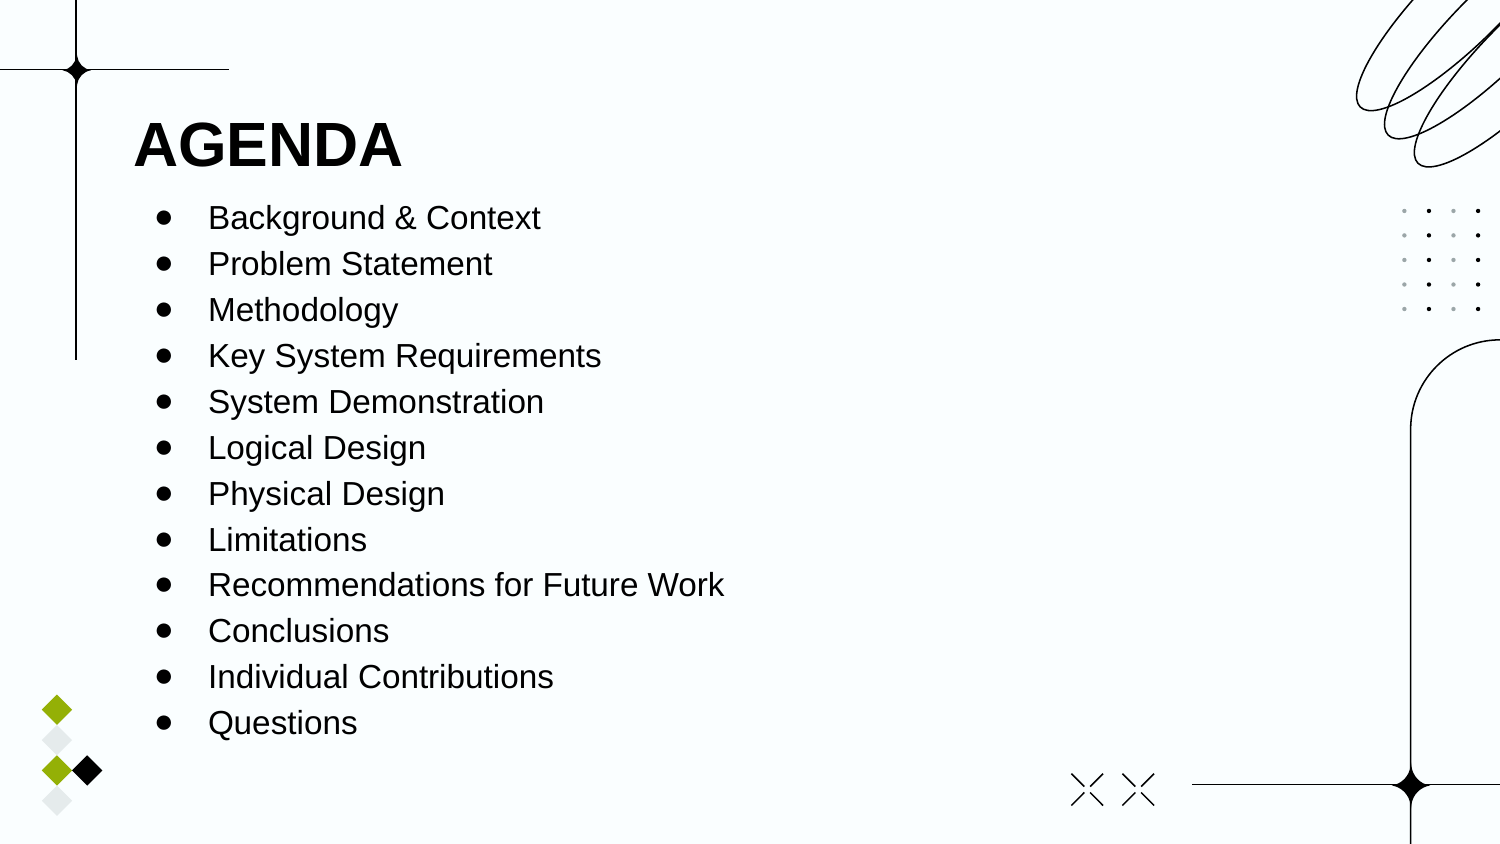

# AGENDA

Background & Context​
Problem Statement​
Methodology​
Key System Requirements​
System Demonstration​
Logical Design​
Physical Design​
Limitations​
Recommendations for Future Work​
Conclusions​
Individual Contributions​
Questions